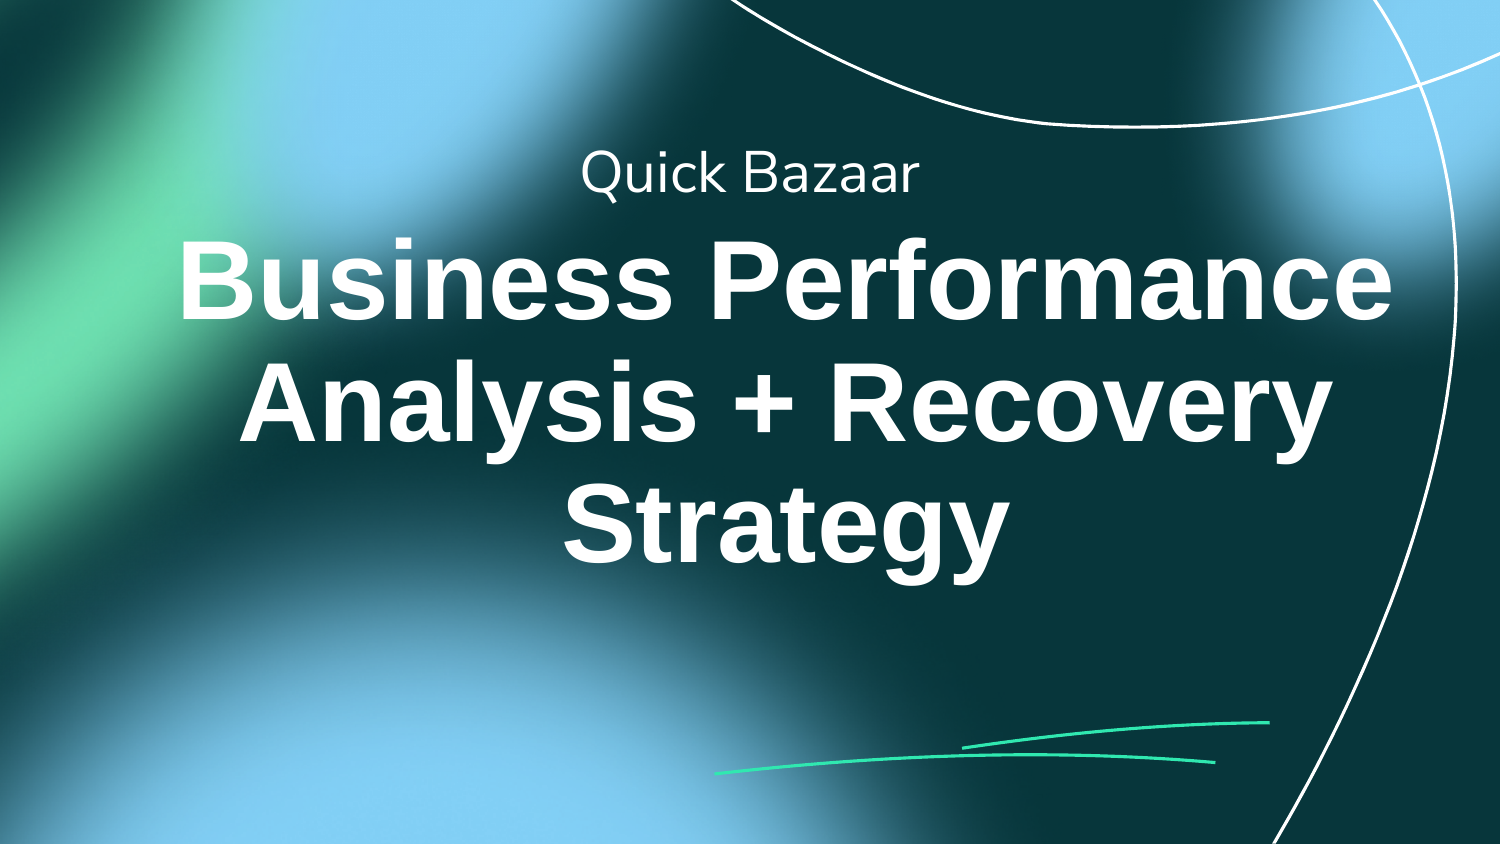

Quick Bazaar
# Business Performance Analysis + Recovery Strategy